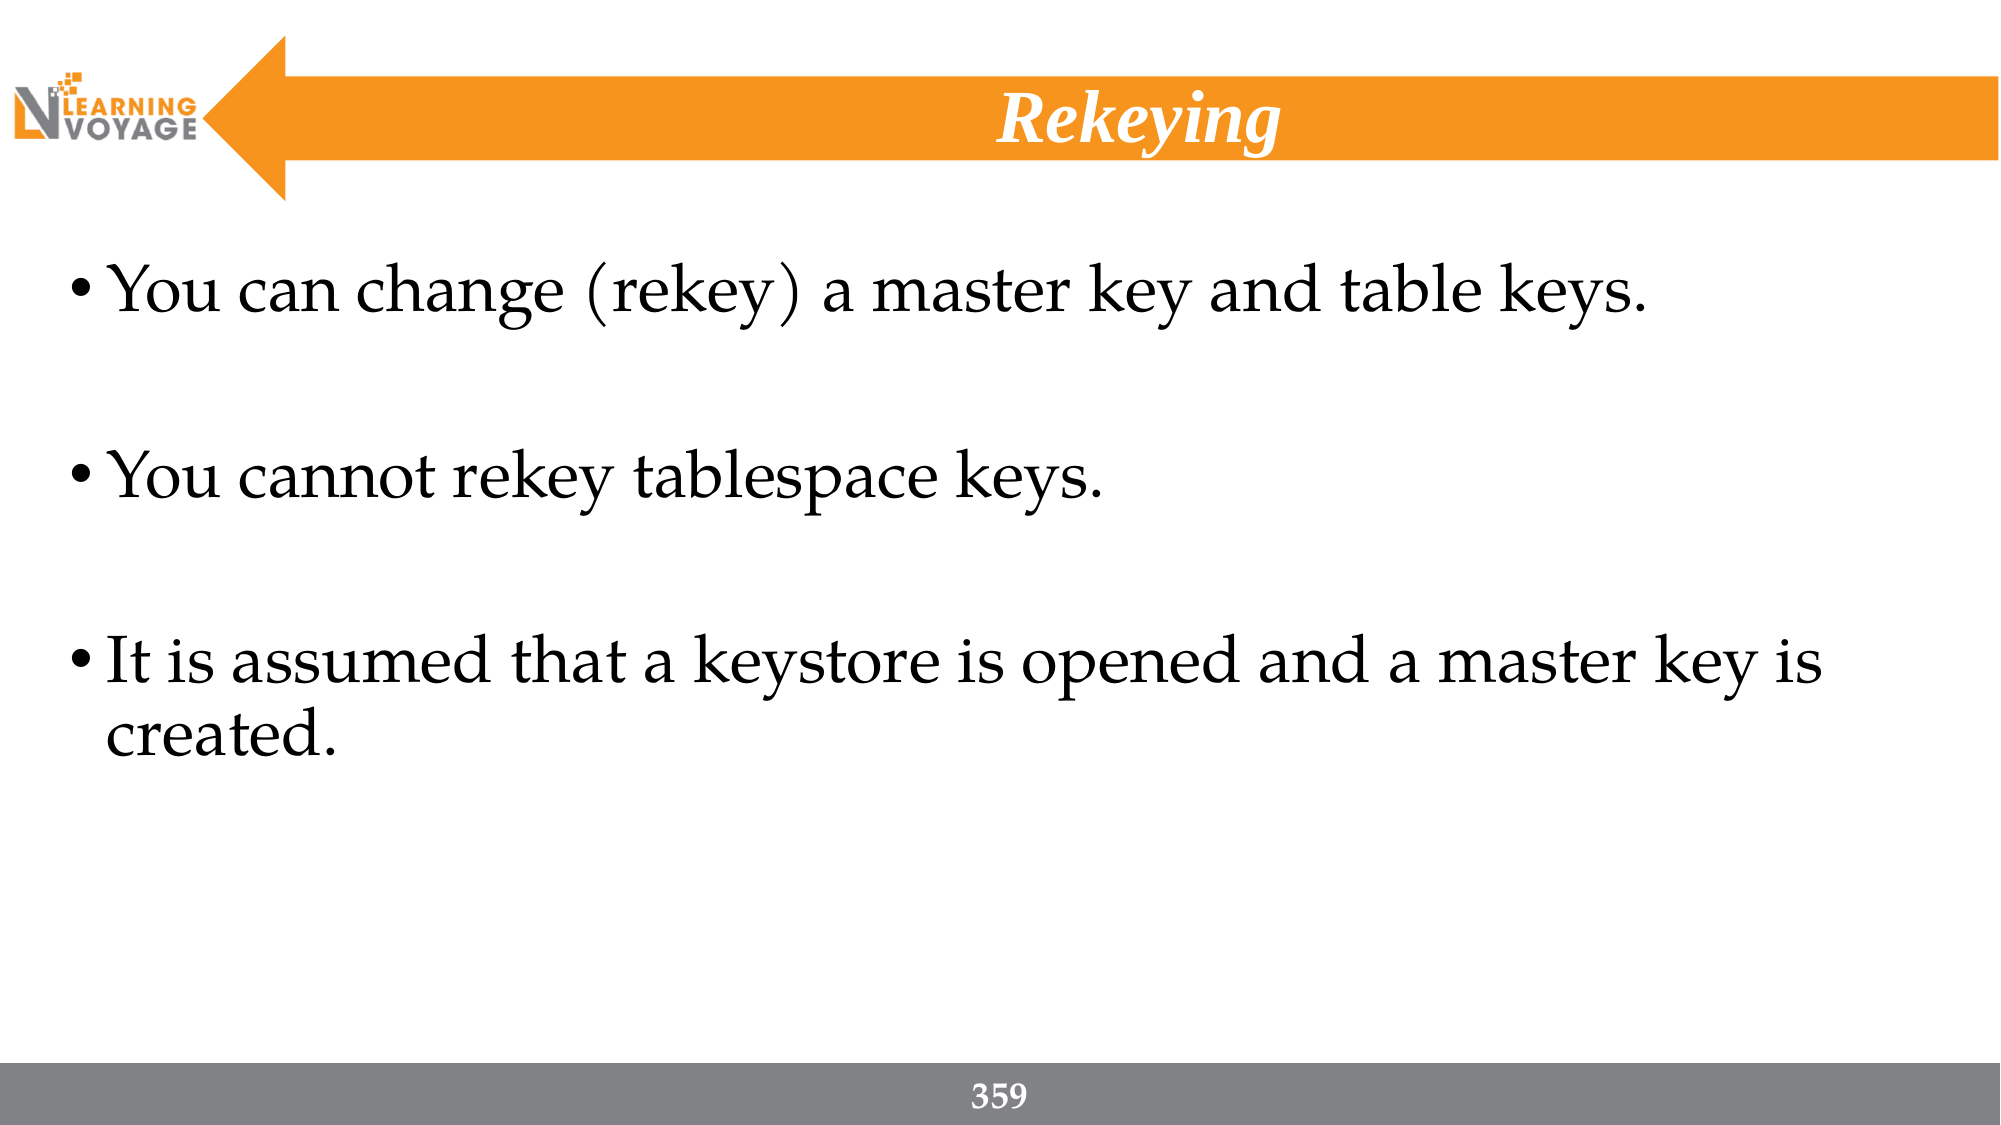

# Rekeying
You can change (rekey) a master key and table keys.

You cannot rekey tablespace keys.

It is assumed that a keystore is opened and a master key is created.

359